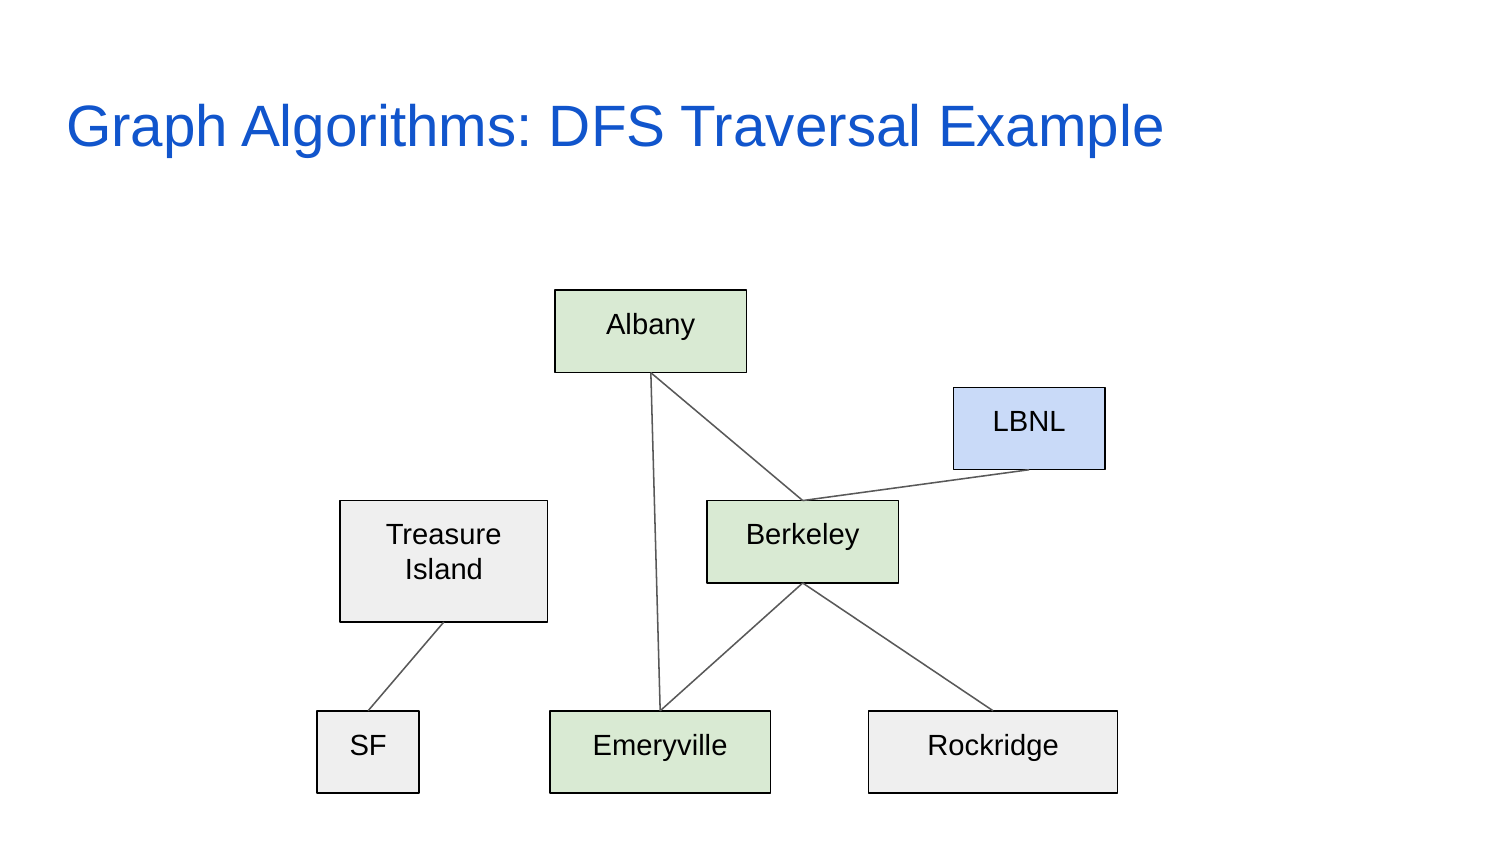

# Graph Algorithms: DFS Traversal Example
Albany
LBNL
Treasure Island
Berkeley
SF
Emeryville
Rockridge